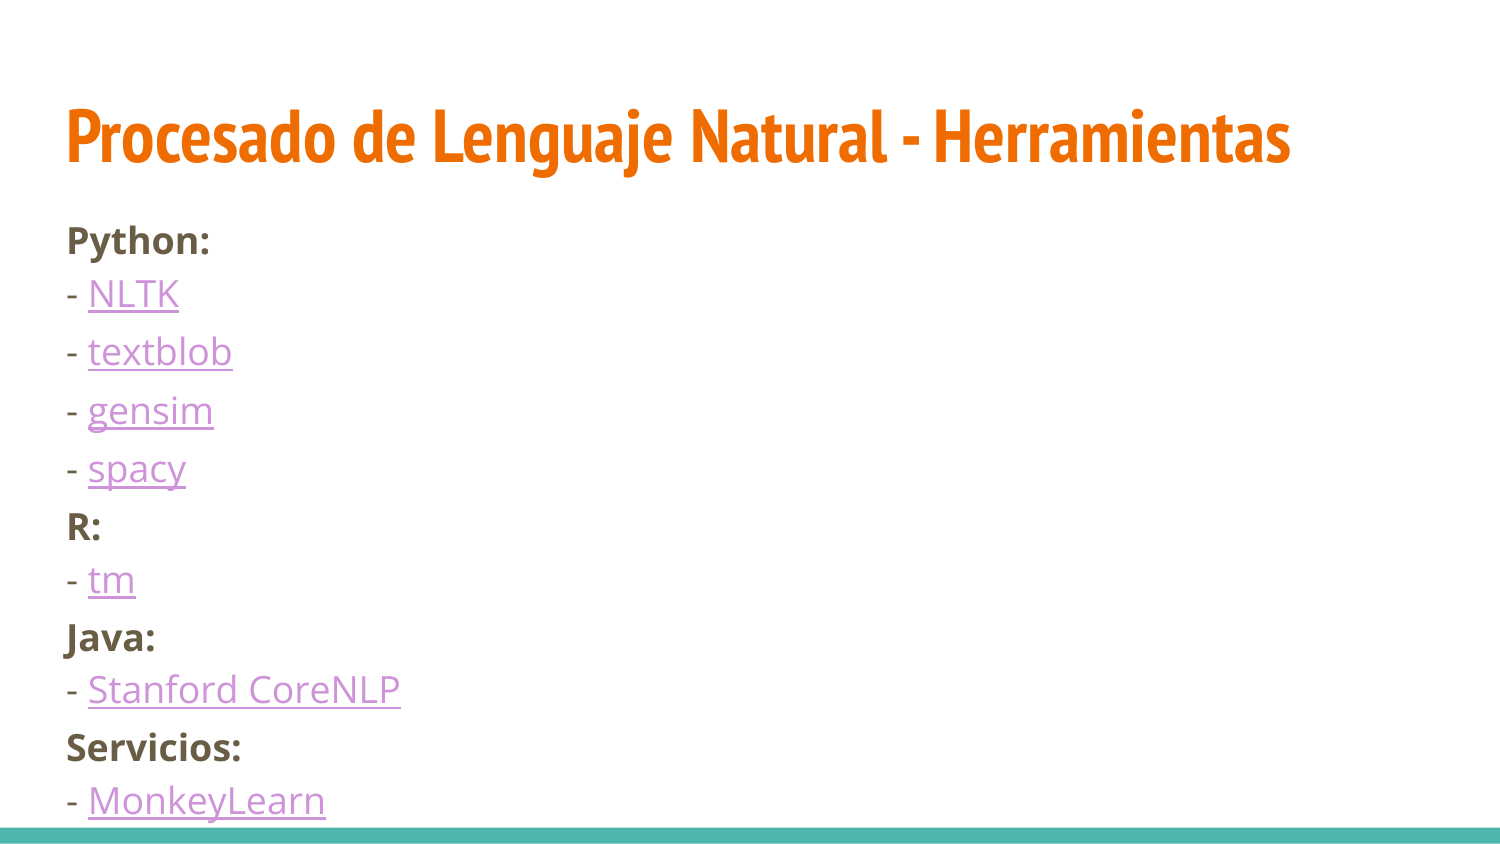

# Procesado de Lenguaje Natural - Herramientas
Python:
- NLTK
- textblob
- gensim
- spacy
R:
- tm
Java:
- Stanford CoreNLP
Servicios:
- MonkeyLearn